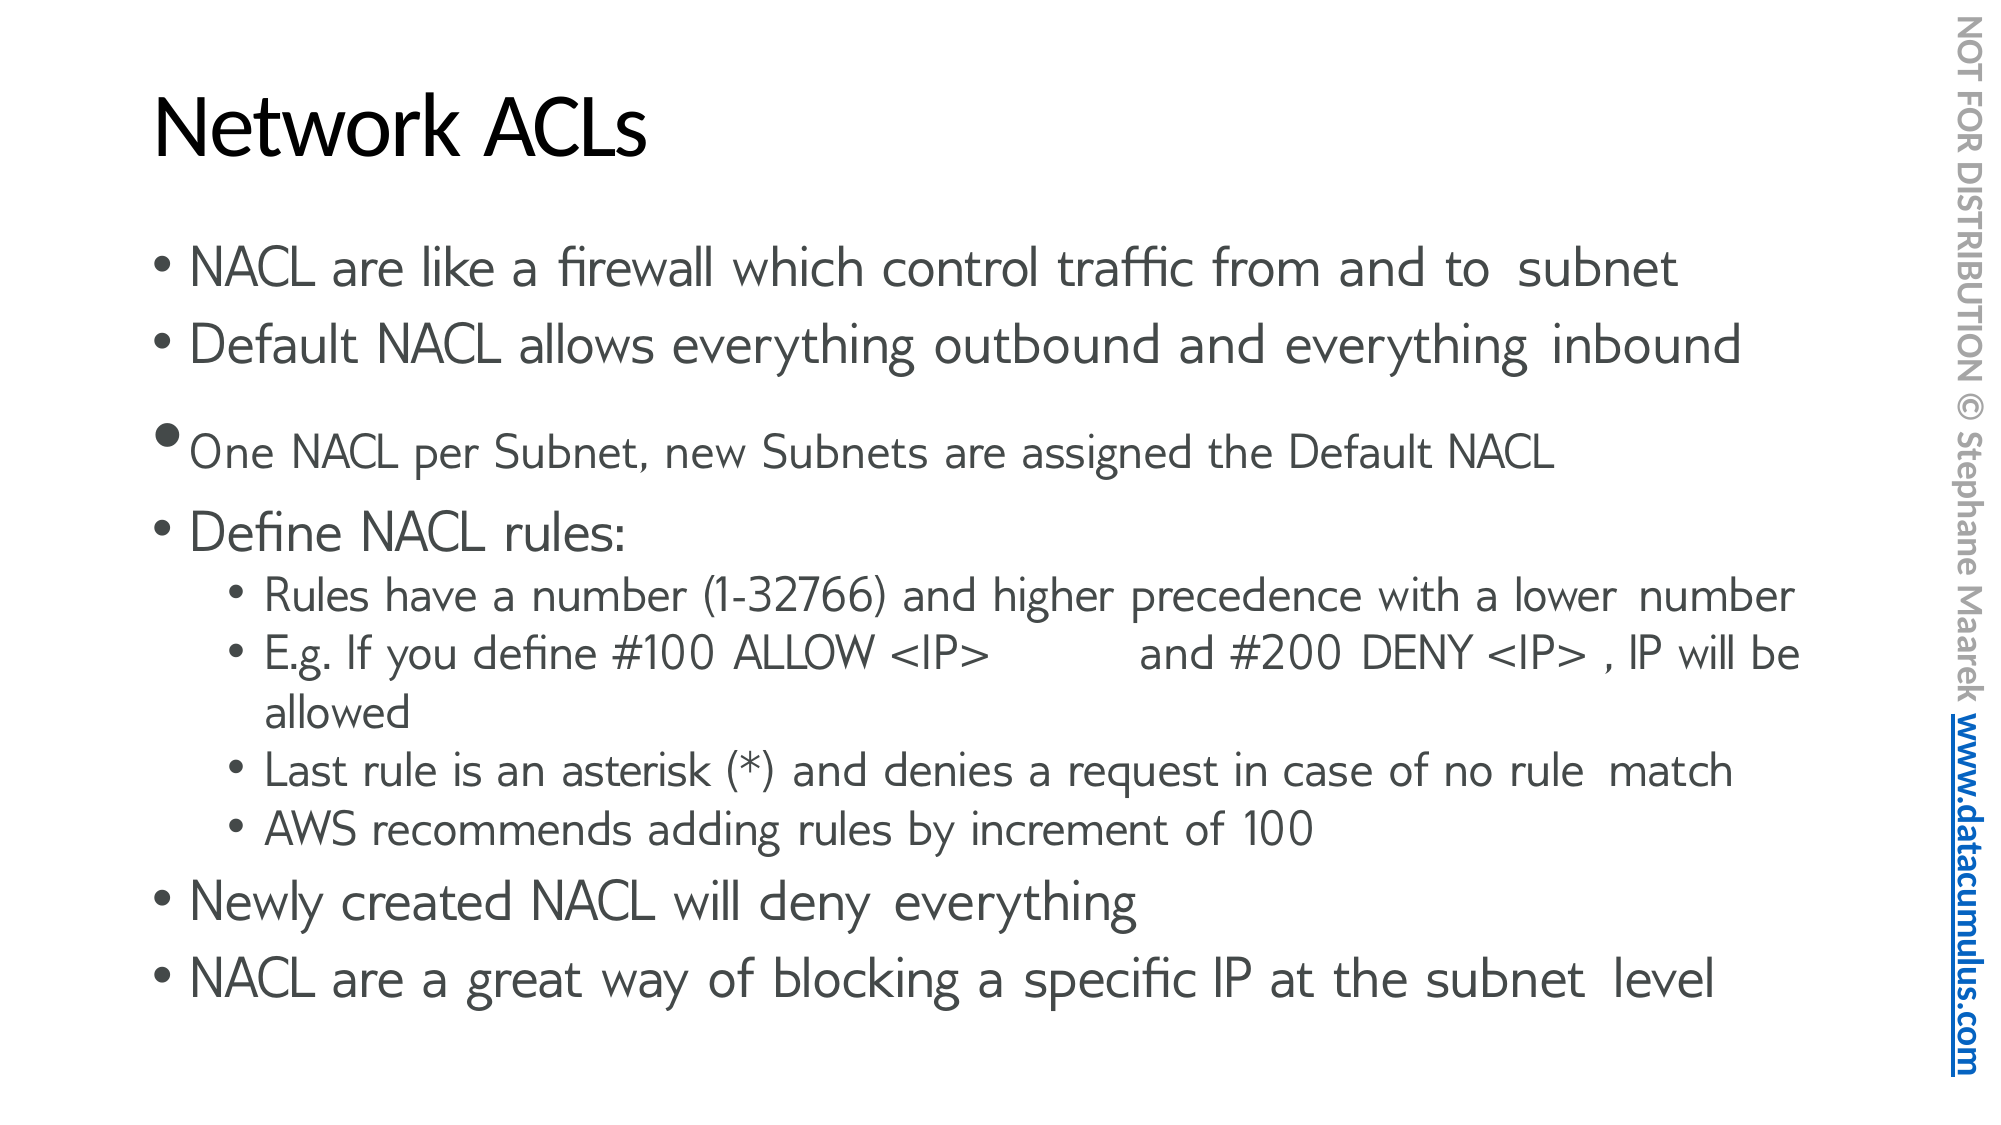

NOT FOR DISTRIBUTION © Stephane Maarek www.datacumulus.com
# Network ACLs
NACL are like a firewall which control traffic from and to subnet
Default NACL allows everything outbound and everything inbound
One NACL per Subnet, new Subnets are assigned the Default NACL
Define NACL rules:
Rules have a number (1-32766) and higher precedence with a lower number
E.g. If you define #100 ALLOW <IP>	and #200 DENY <IP> , IP will be allowed
Last rule is an asterisk (*) and denies a request in case of no rule match
AWS recommends adding rules by increment of 100
Newly created NACL will deny everything
NACL are a great way of blocking a specific IP at the subnet level
© Stephane Maarek